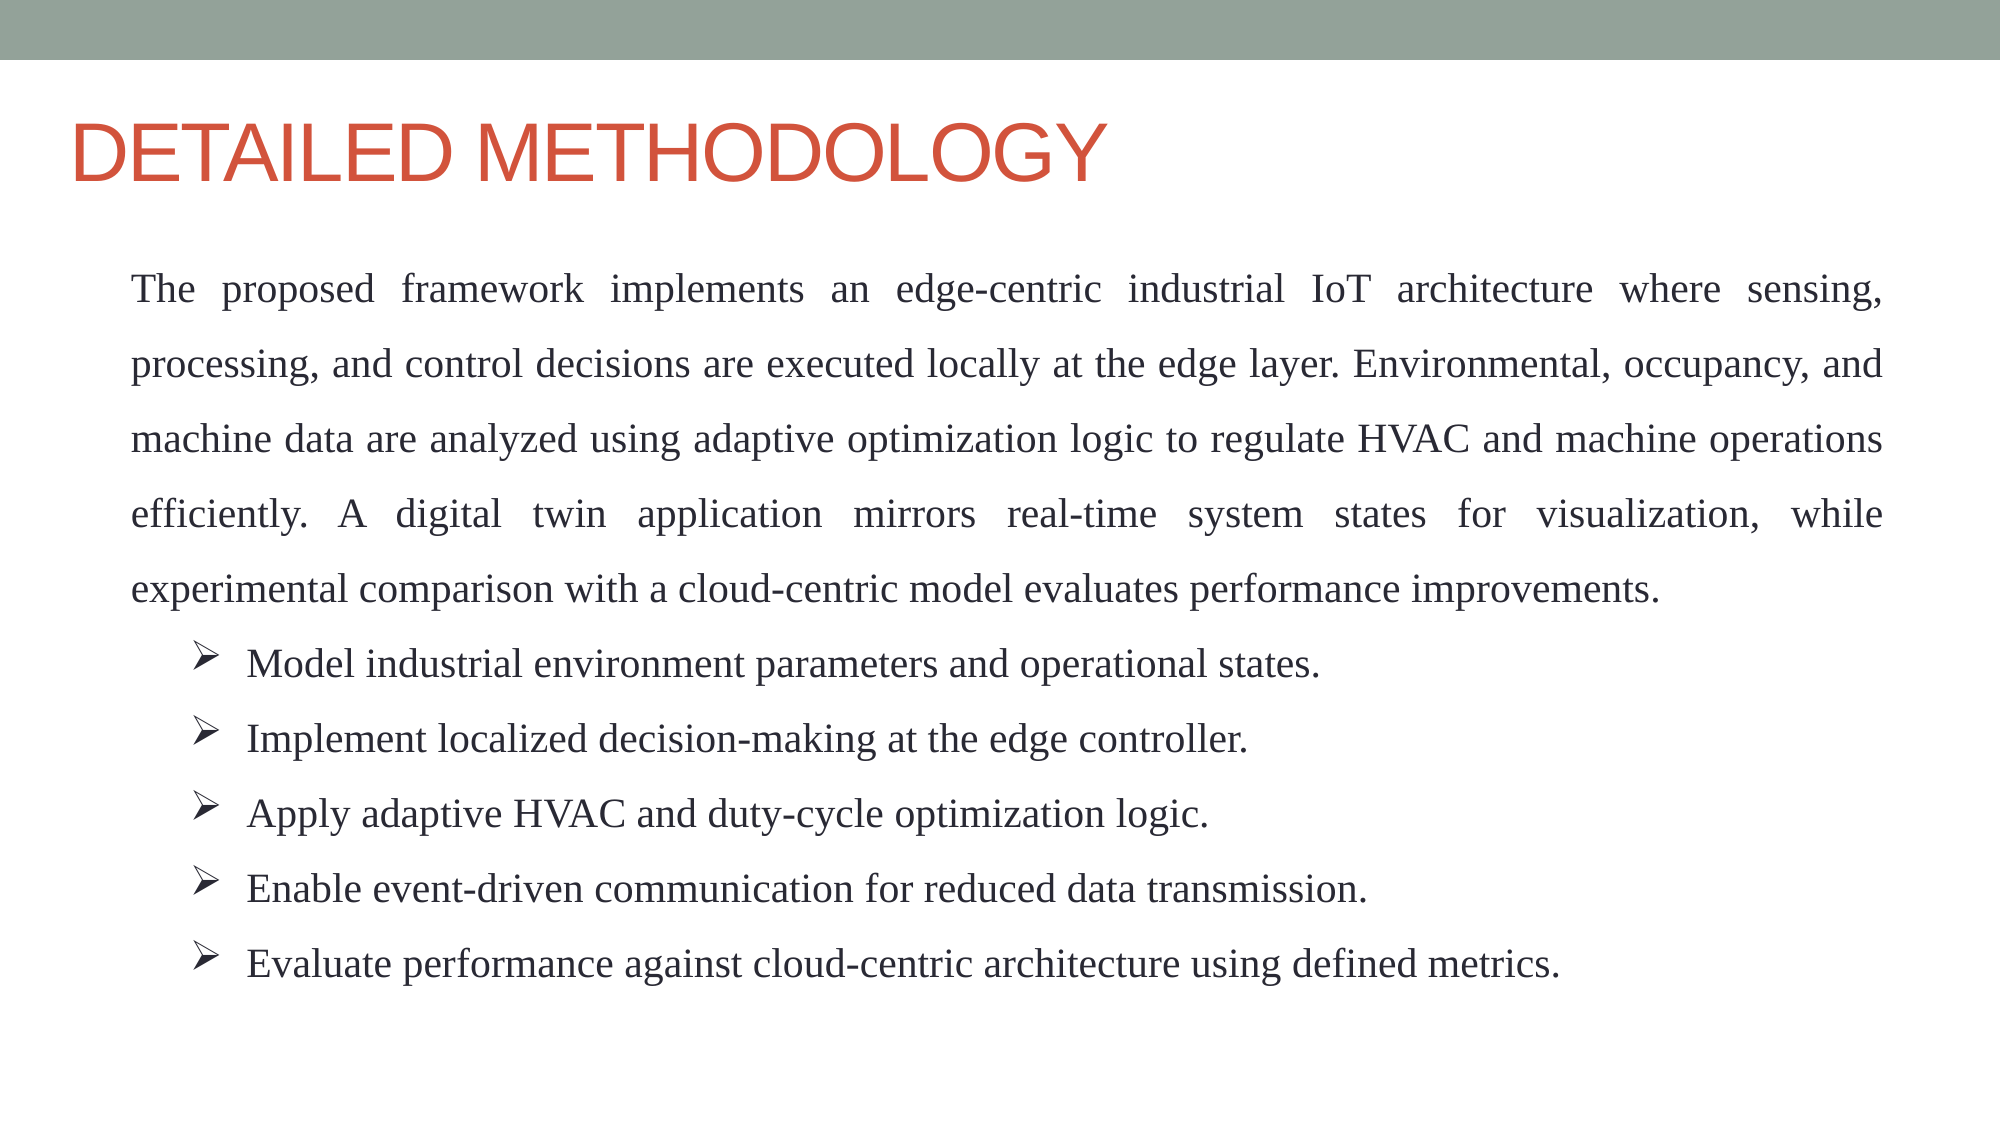

# DETAILED METHODOLOGY
The proposed framework implements an edge-centric industrial IoT architecture where sensing, processing, and control decisions are executed locally at the edge layer. Environmental, occupancy, and machine data are analyzed using adaptive optimization logic to regulate HVAC and machine operations efficiently. A digital twin application mirrors real-time system states for visualization, while experimental comparison with a cloud-centric model evaluates performance improvements.
Model industrial environment parameters and operational states.
Implement localized decision-making at the edge controller.
Apply adaptive HVAC and duty-cycle optimization logic.
Enable event-driven communication for reduced data transmission.
Evaluate performance against cloud-centric architecture using defined metrics.